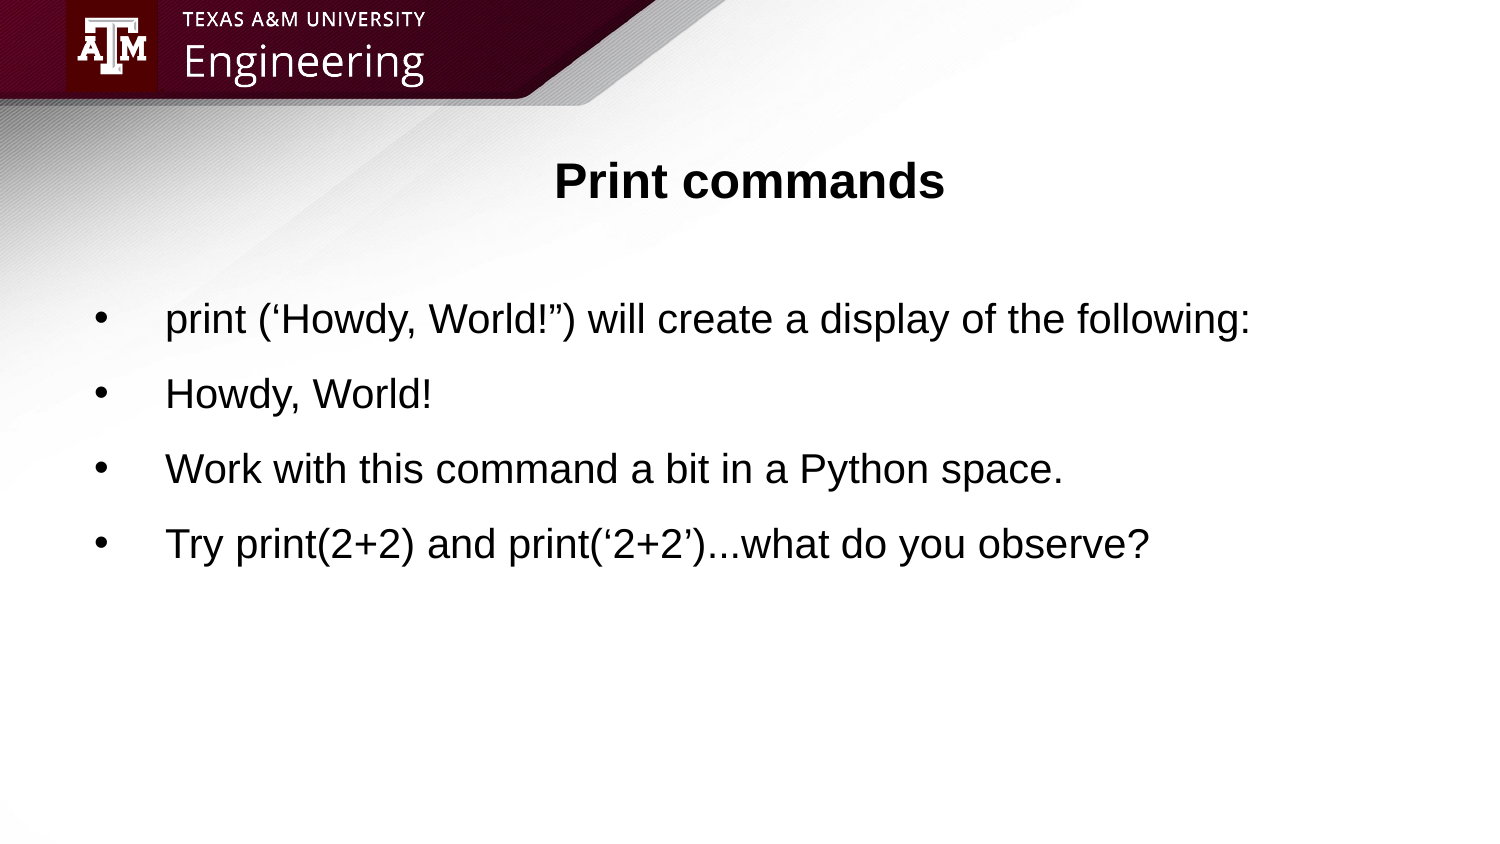

# Print commands
print (‘Howdy, World!”) will create a display of the following:
Howdy, World!
Work with this command a bit in a Python space.
Try print(2+2) and print(‘2+2’)...what do you observe?